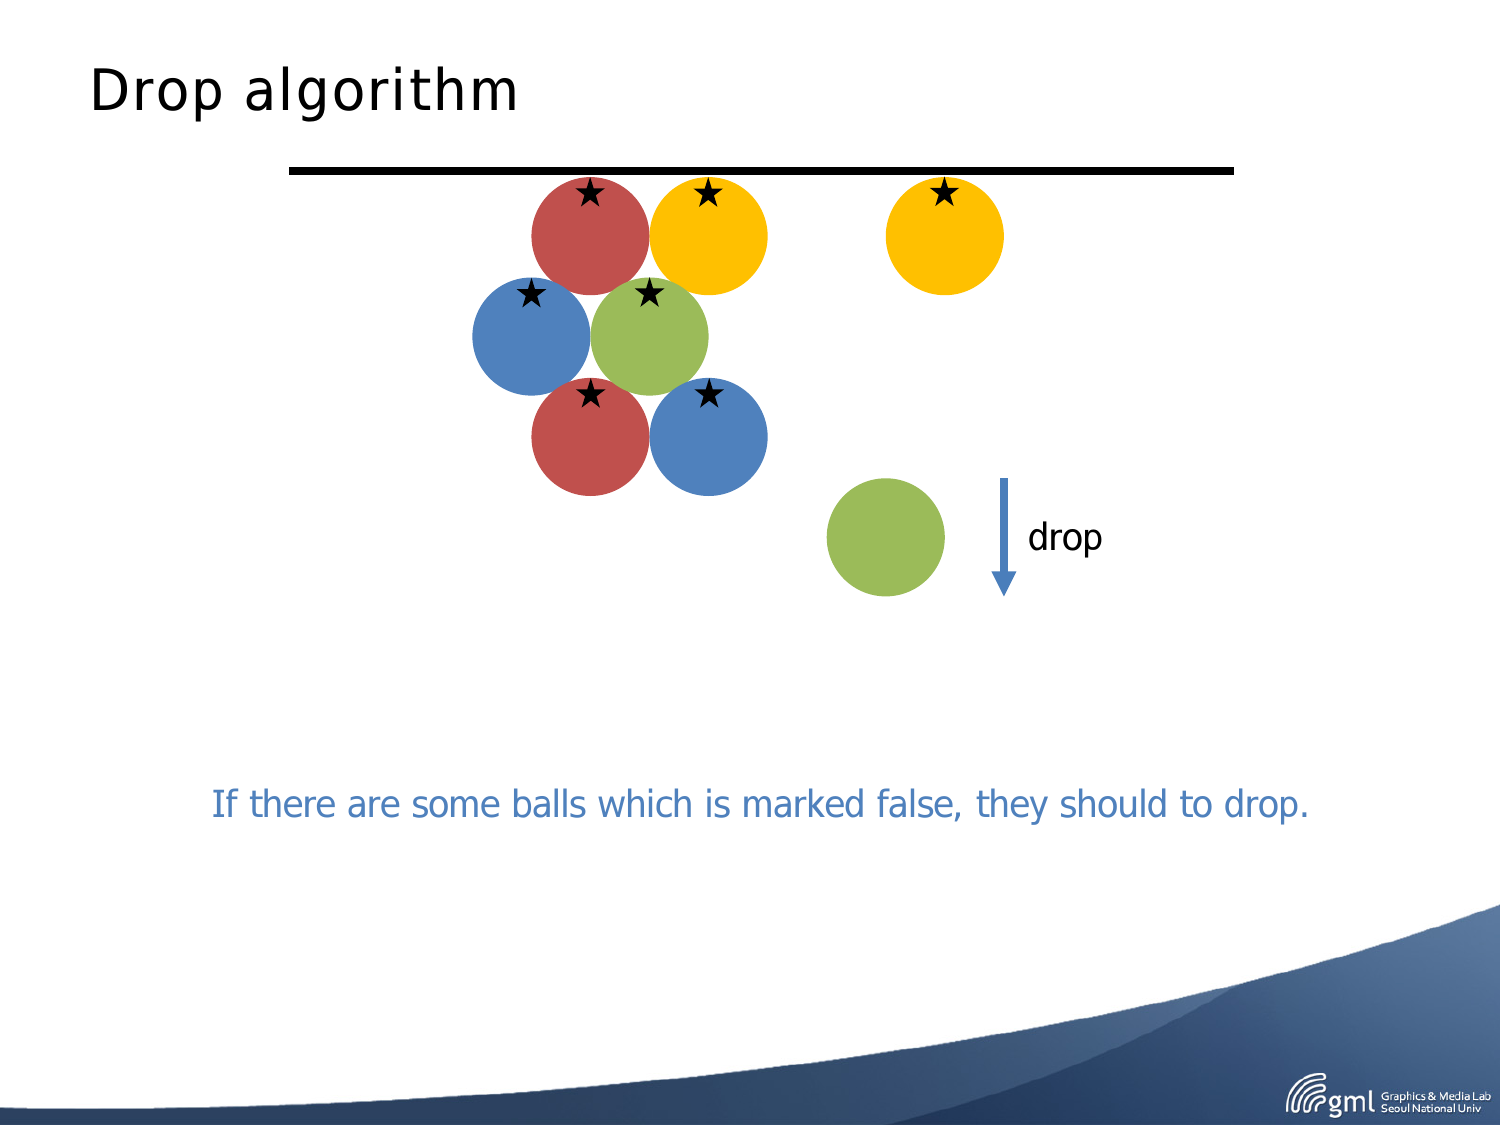

# Drop algorithm

drop
If there are some balls which is marked false, they should to drop.